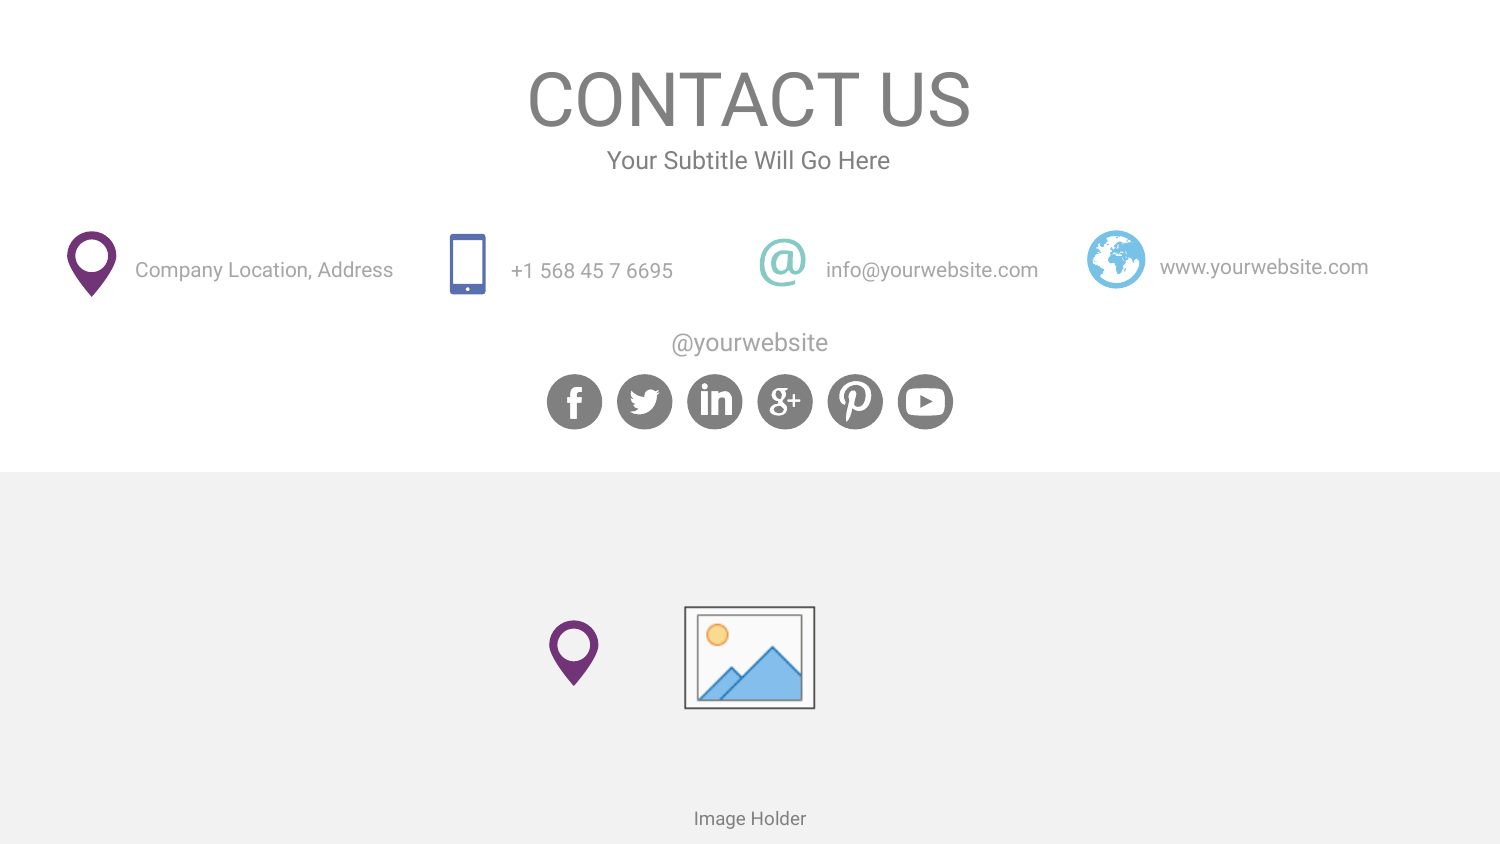

# CONTACT US
Your Subtitle Will Go Here

www.yourwebsite.com
Company Location, Address
info@yourwebsite.com
+1 568 45 7 6695
@yourwebsite